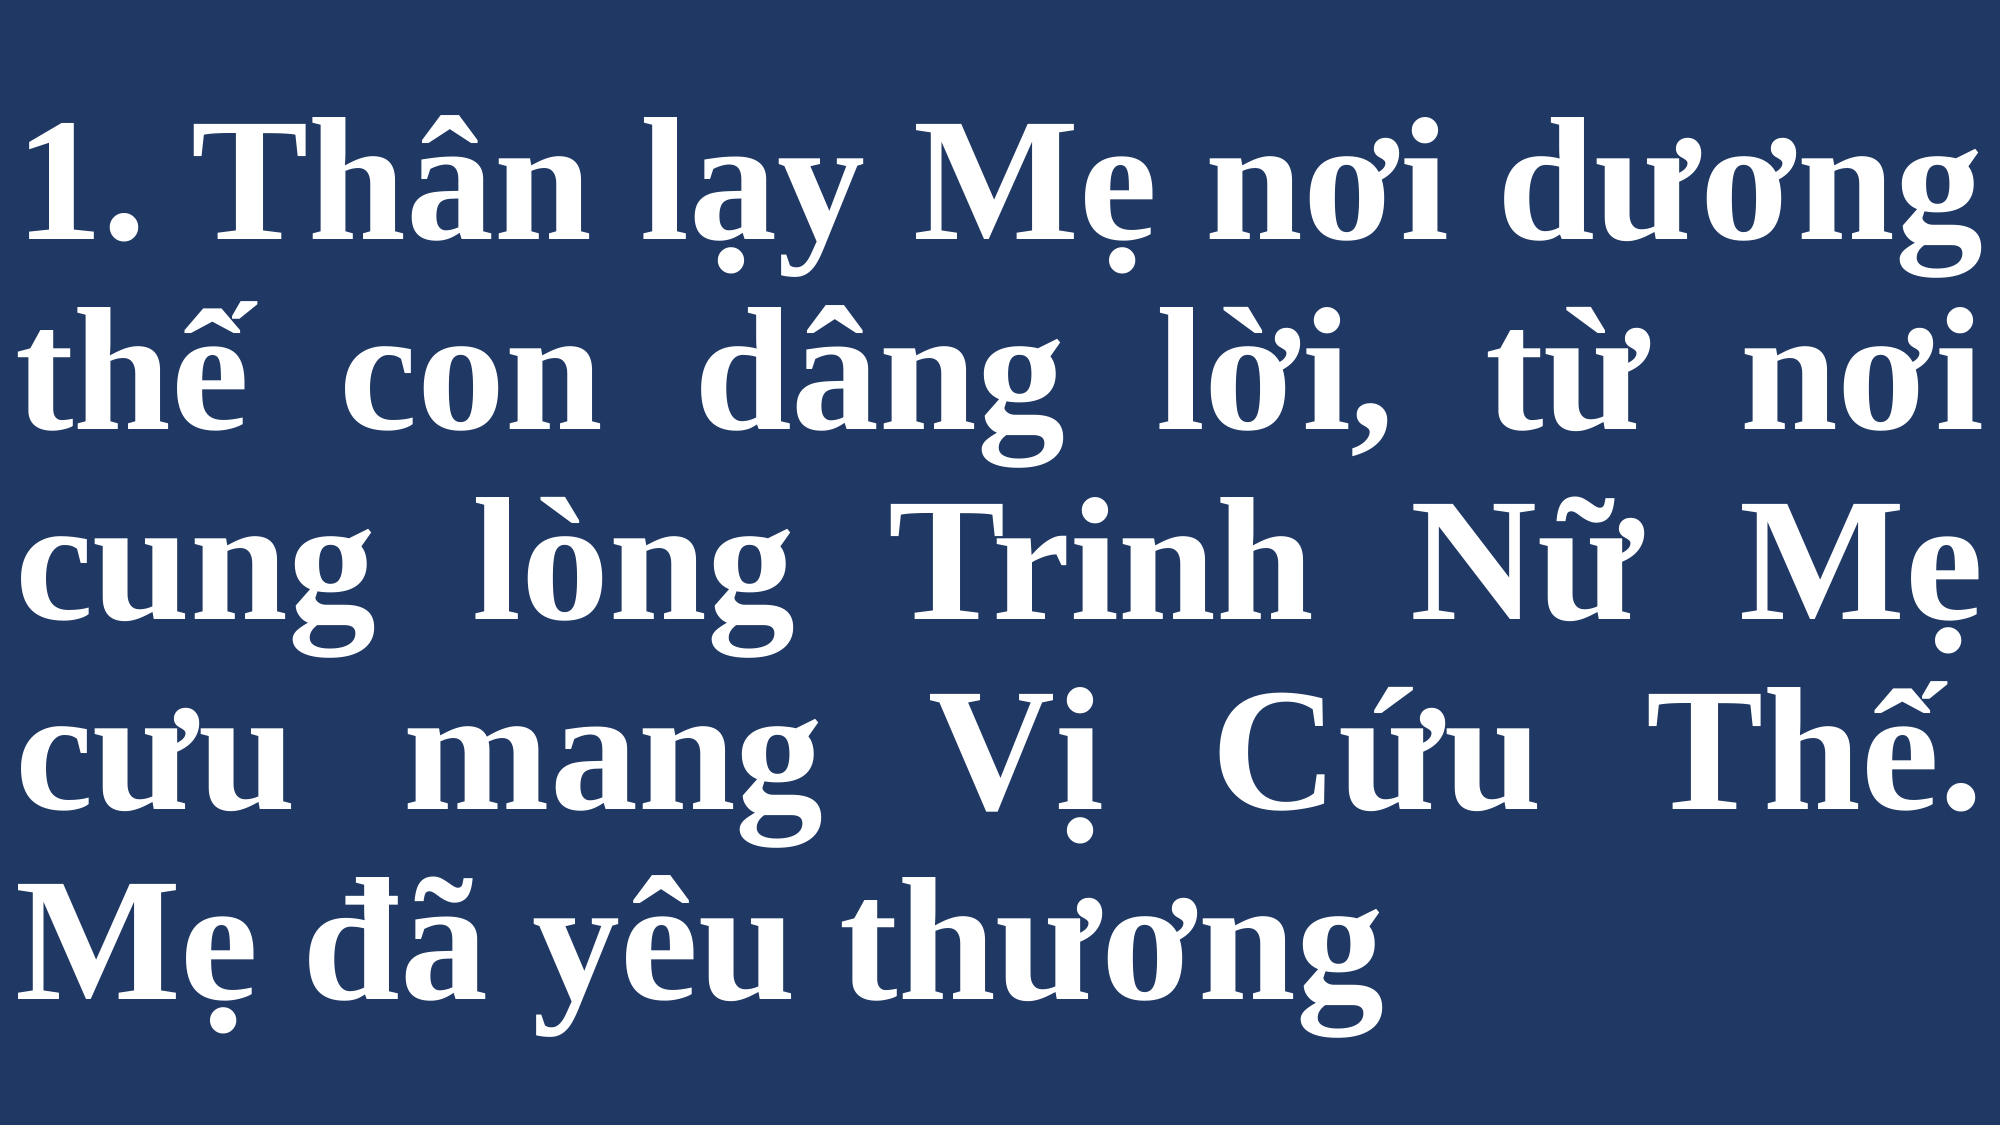

# 1. Thân lạy Mẹ nơi dương thế con dâng lời, từ nơi cung lòng Trinh Nữ Mẹ cưu mang Vị Cứu Thế. Mẹ đã yêu thương